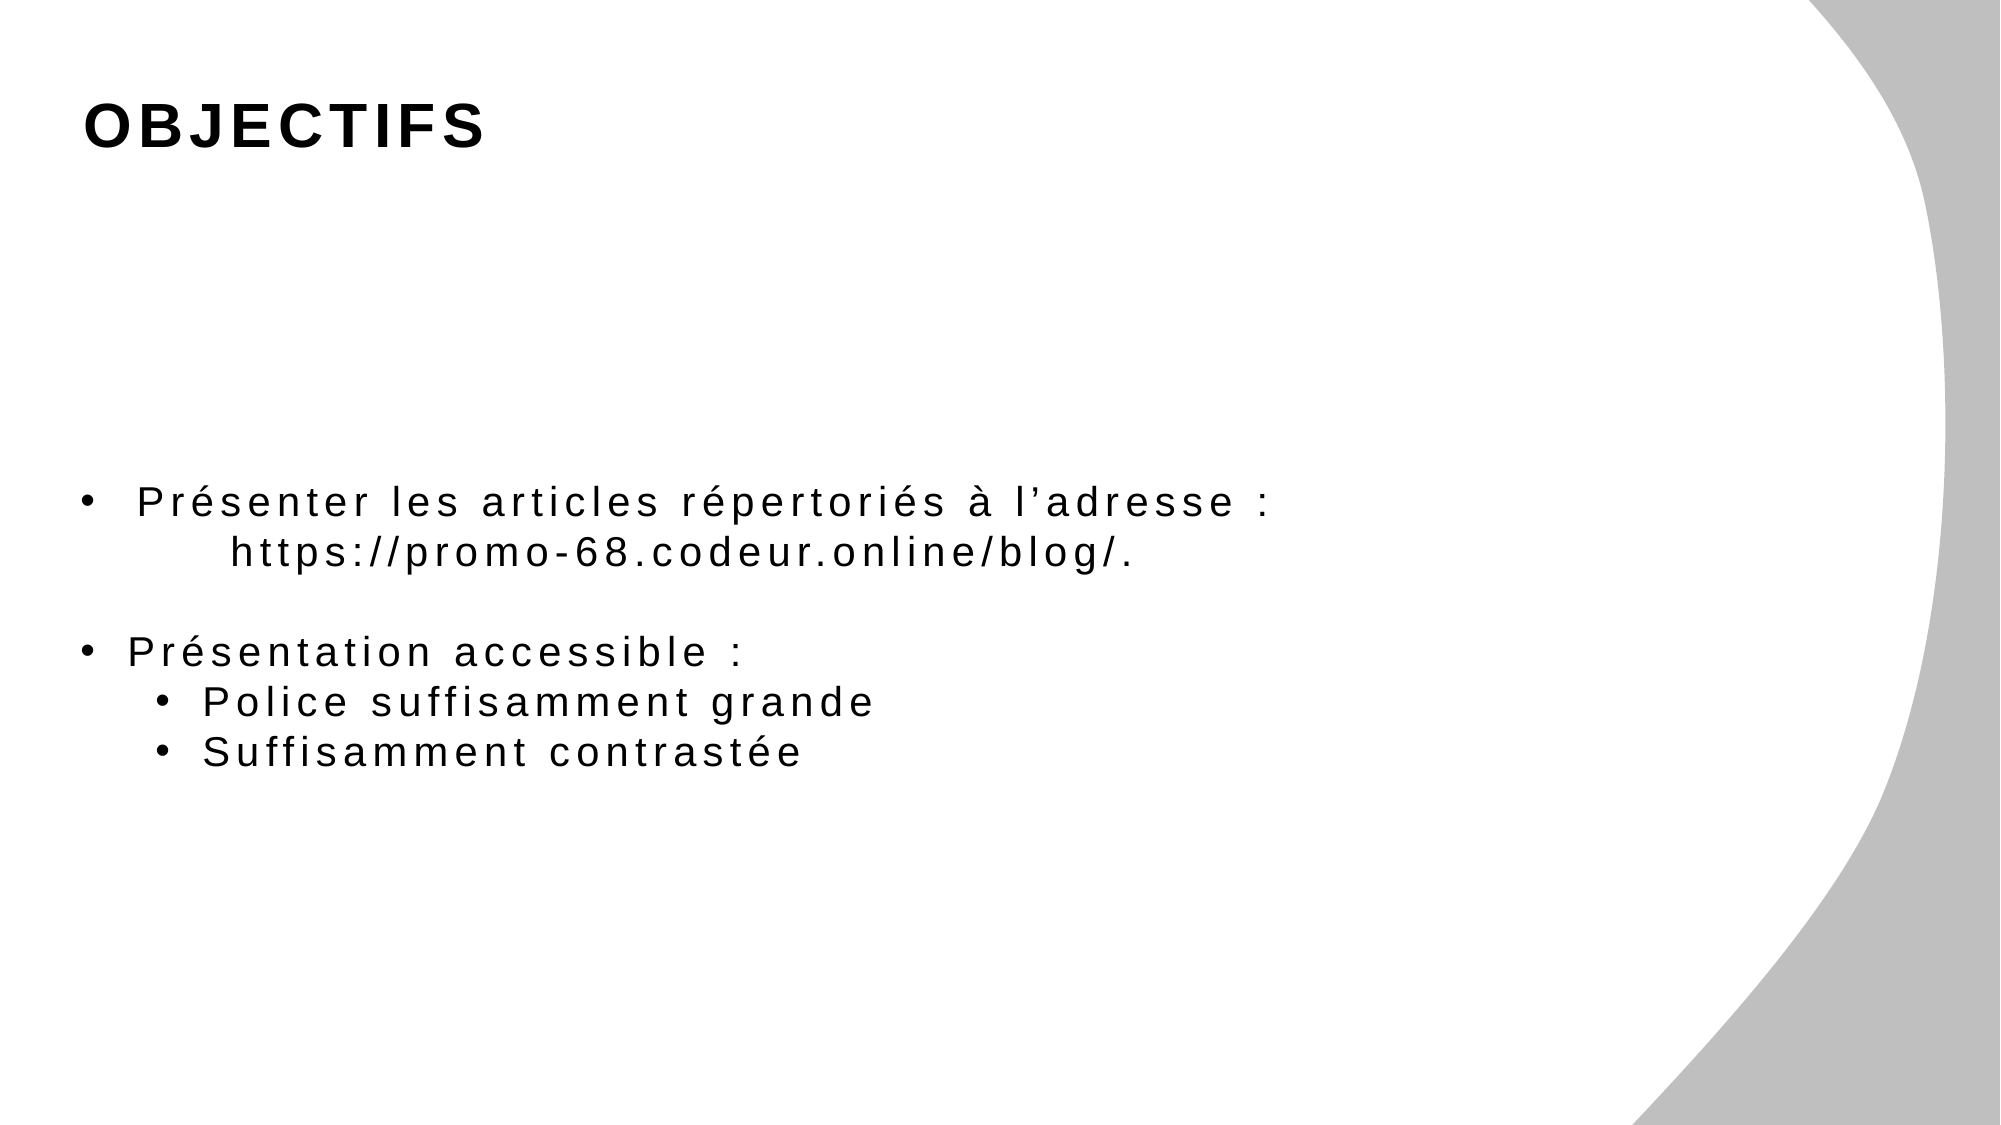

OBJECTIFS
Présenter les articles répertoriés à l’adresse :
	https://promo-68.codeur.online/blog/.

Présentation accessible :
Police suffisamment grande
Suffisamment contrastée